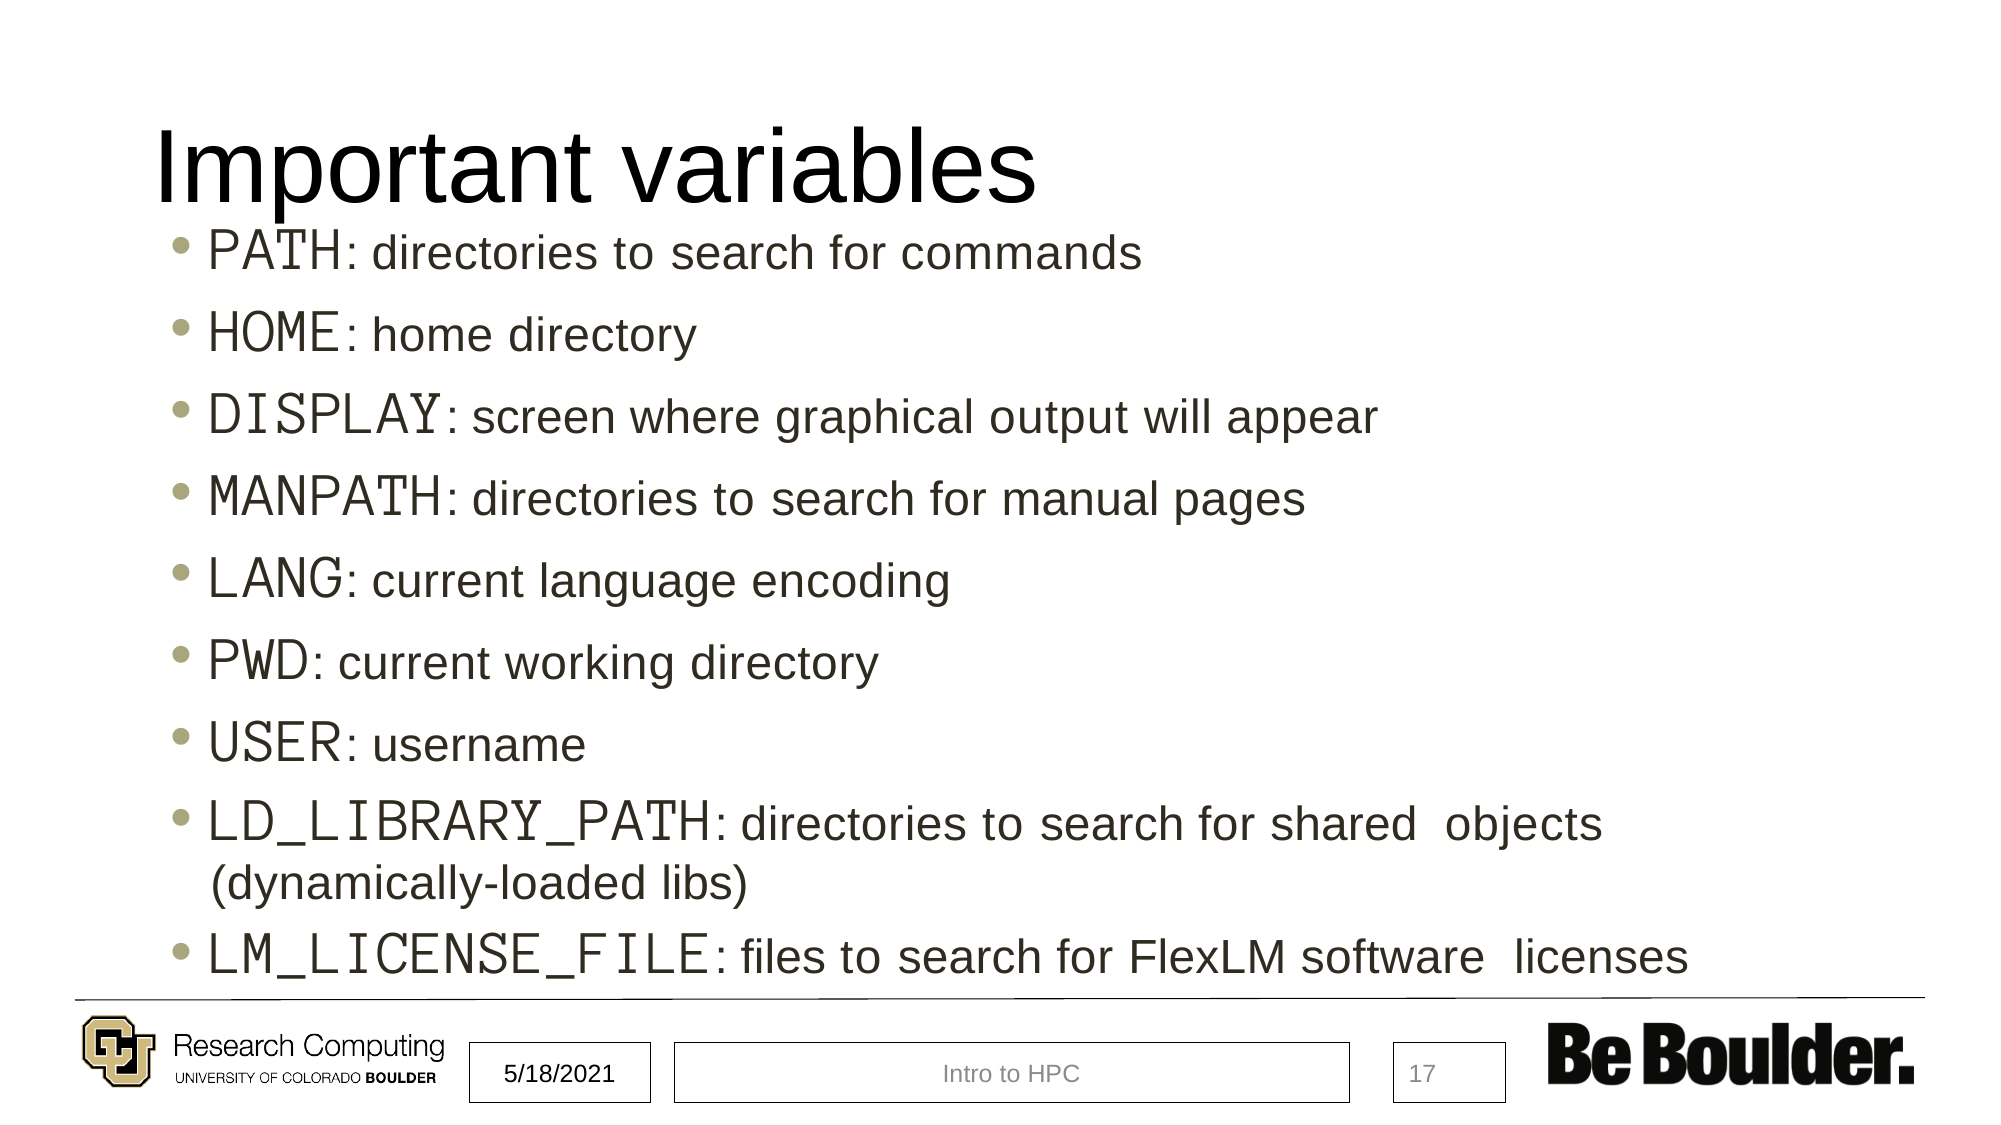

Important variables
PATH: directories to search for commands
HOME: home directory
DISPLAY: screen where graphical output will appear
MANPATH: directories to search for manual pages
LANG: current language encoding
PWD: current working directory
USER: username
LD_LIBRARY_PATH: directories to search for shared  objects (dynamically-loaded libs)
LM_LICENSE_FILE: files to search for FlexLM software  licenses
5/18/2021
Intro to HPC
17